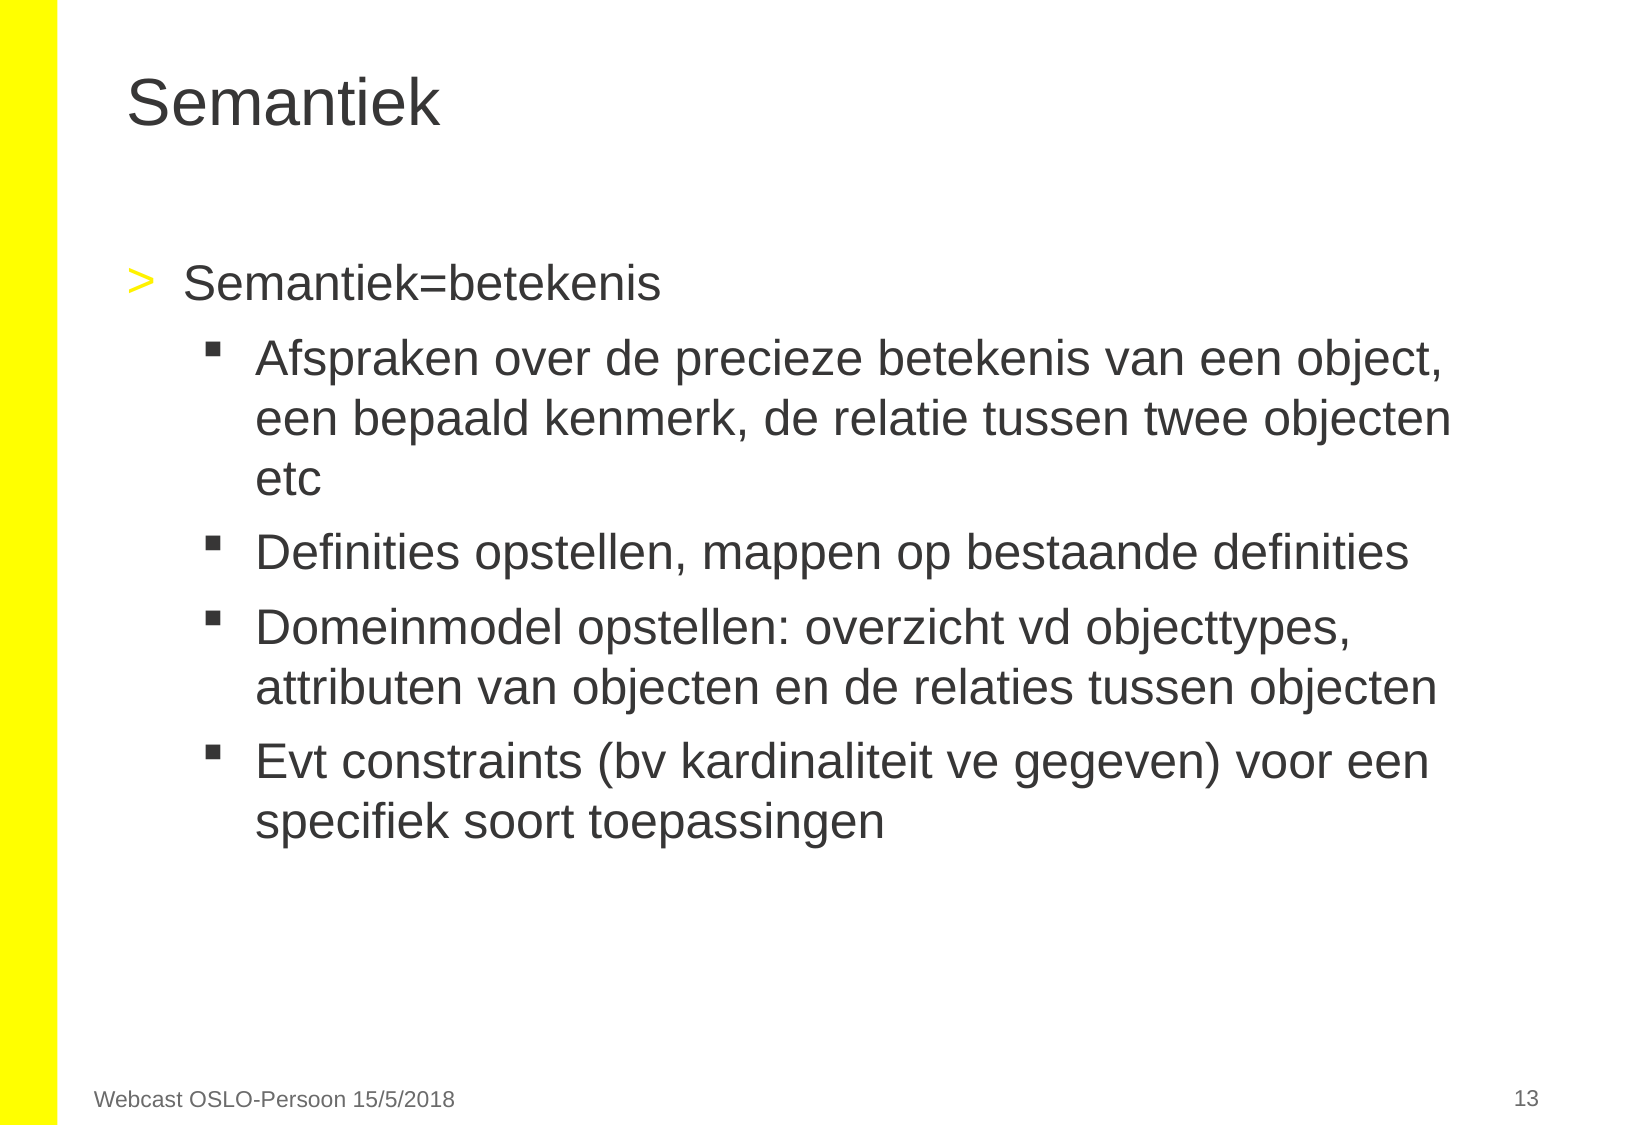

# Semantiek
Semantiek=betekenis
Afspraken over de precieze betekenis van een object, een bepaald kenmerk, de relatie tussen twee objecten etc
Definities opstellen, mappen op bestaande definities
Domeinmodel opstellen: overzicht vd objecttypes, attributen van objecten en de relaties tussen objecten
Evt constraints (bv kardinaliteit ve gegeven) voor een specifiek soort toepassingen
13
Webcast OSLO-Persoon 15/5/2018